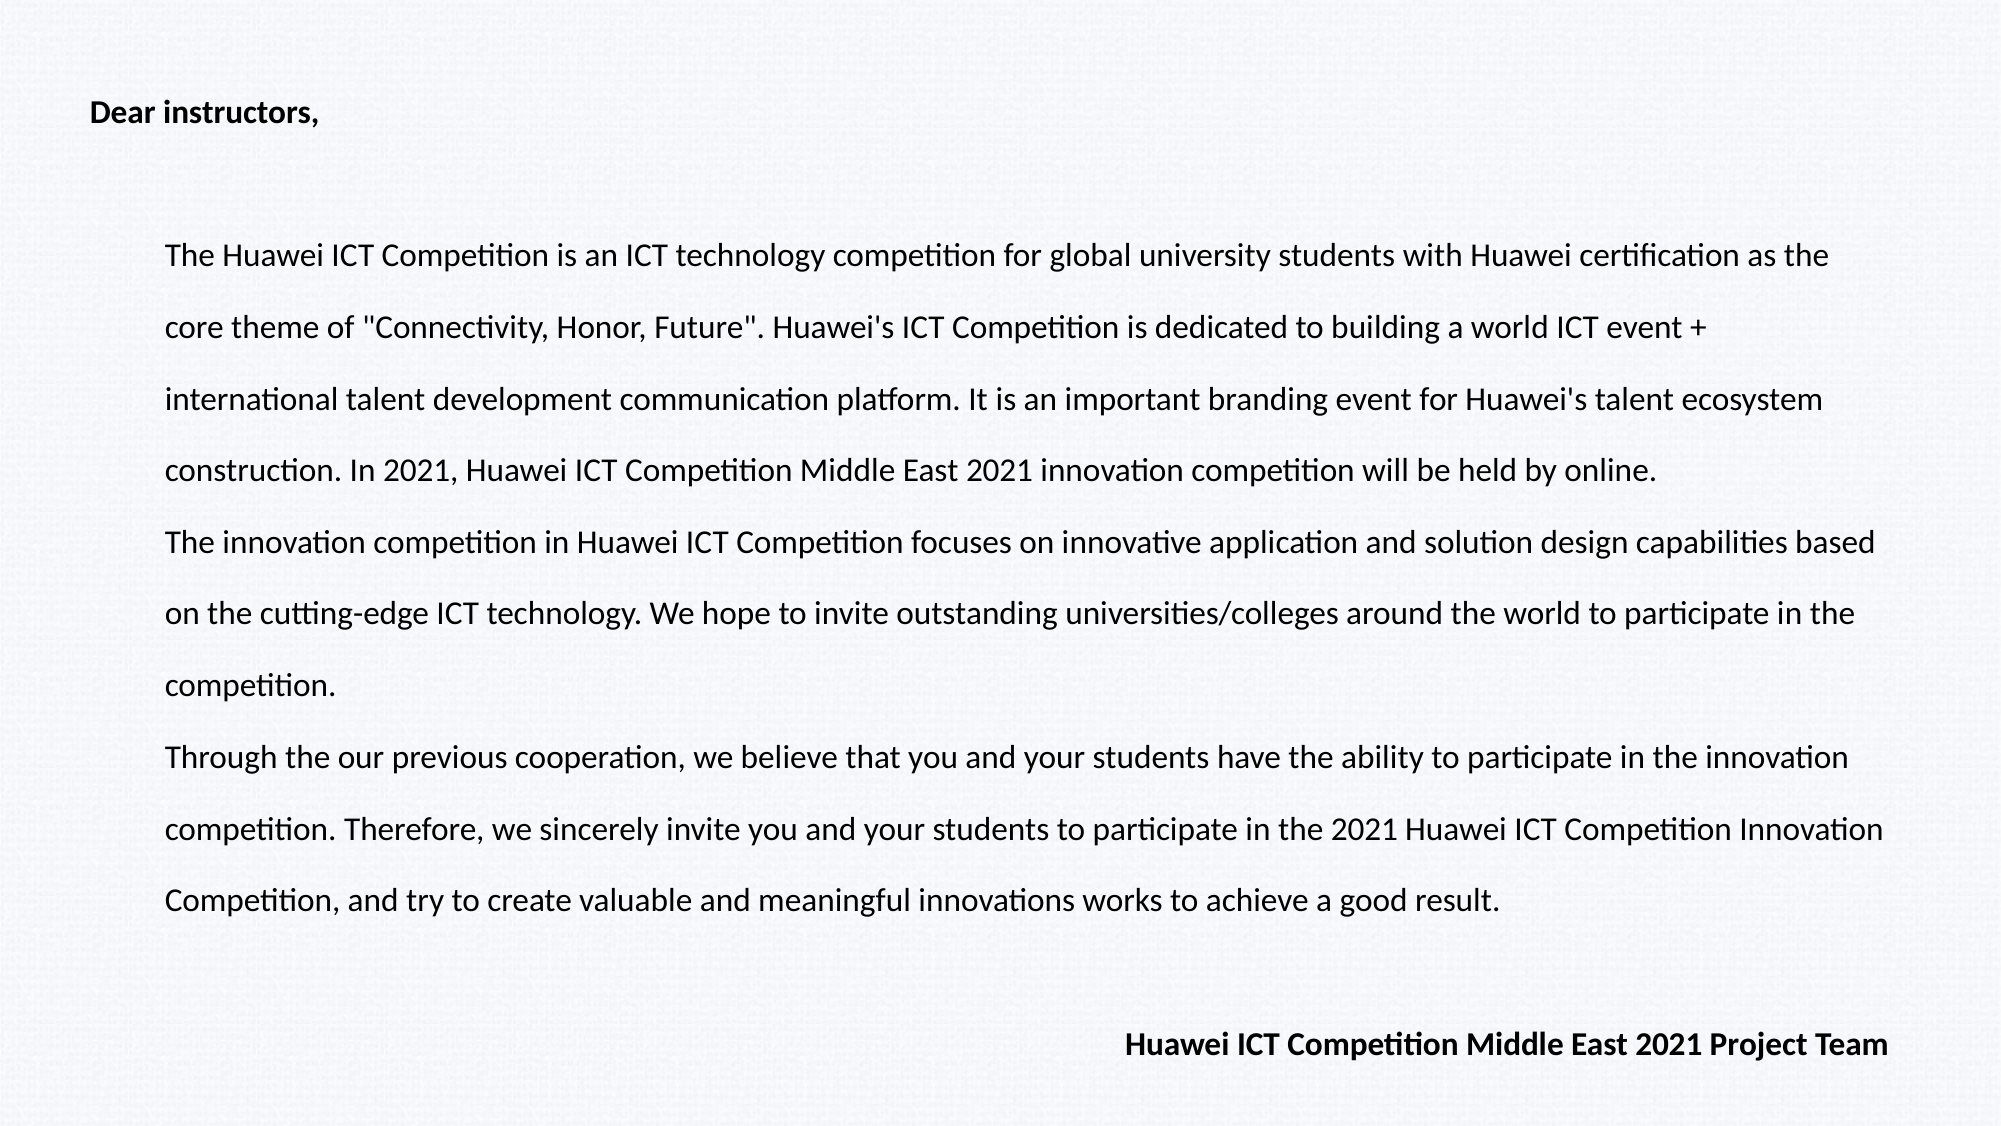

Dear instructors,

The Huawei ICT Competition is an ICT technology competition for global university students with Huawei certification as the core theme of "Connectivity, Honor, Future". Huawei's ICT Competition is dedicated to building a world ICT event + international talent development communication platform. It is an important branding event for Huawei's talent ecosystem construction. In 2021, Huawei ICT Competition Middle East 2021 innovation competition will be held by online.
The innovation competition in Huawei ICT Competition focuses on innovative application and solution design capabilities based on the cutting-edge ICT technology. We hope to invite outstanding universities/colleges around the world to participate in the competition.
Through the our previous cooperation, we believe that you and your students have the ability to participate in the innovation competition. Therefore, we sincerely invite you and your students to participate in the 2021 Huawei ICT Competition Innovation Competition, and try to create valuable and meaningful innovations works to achieve a good result.

Huawei ICT Competition Middle East 2021 Project Team